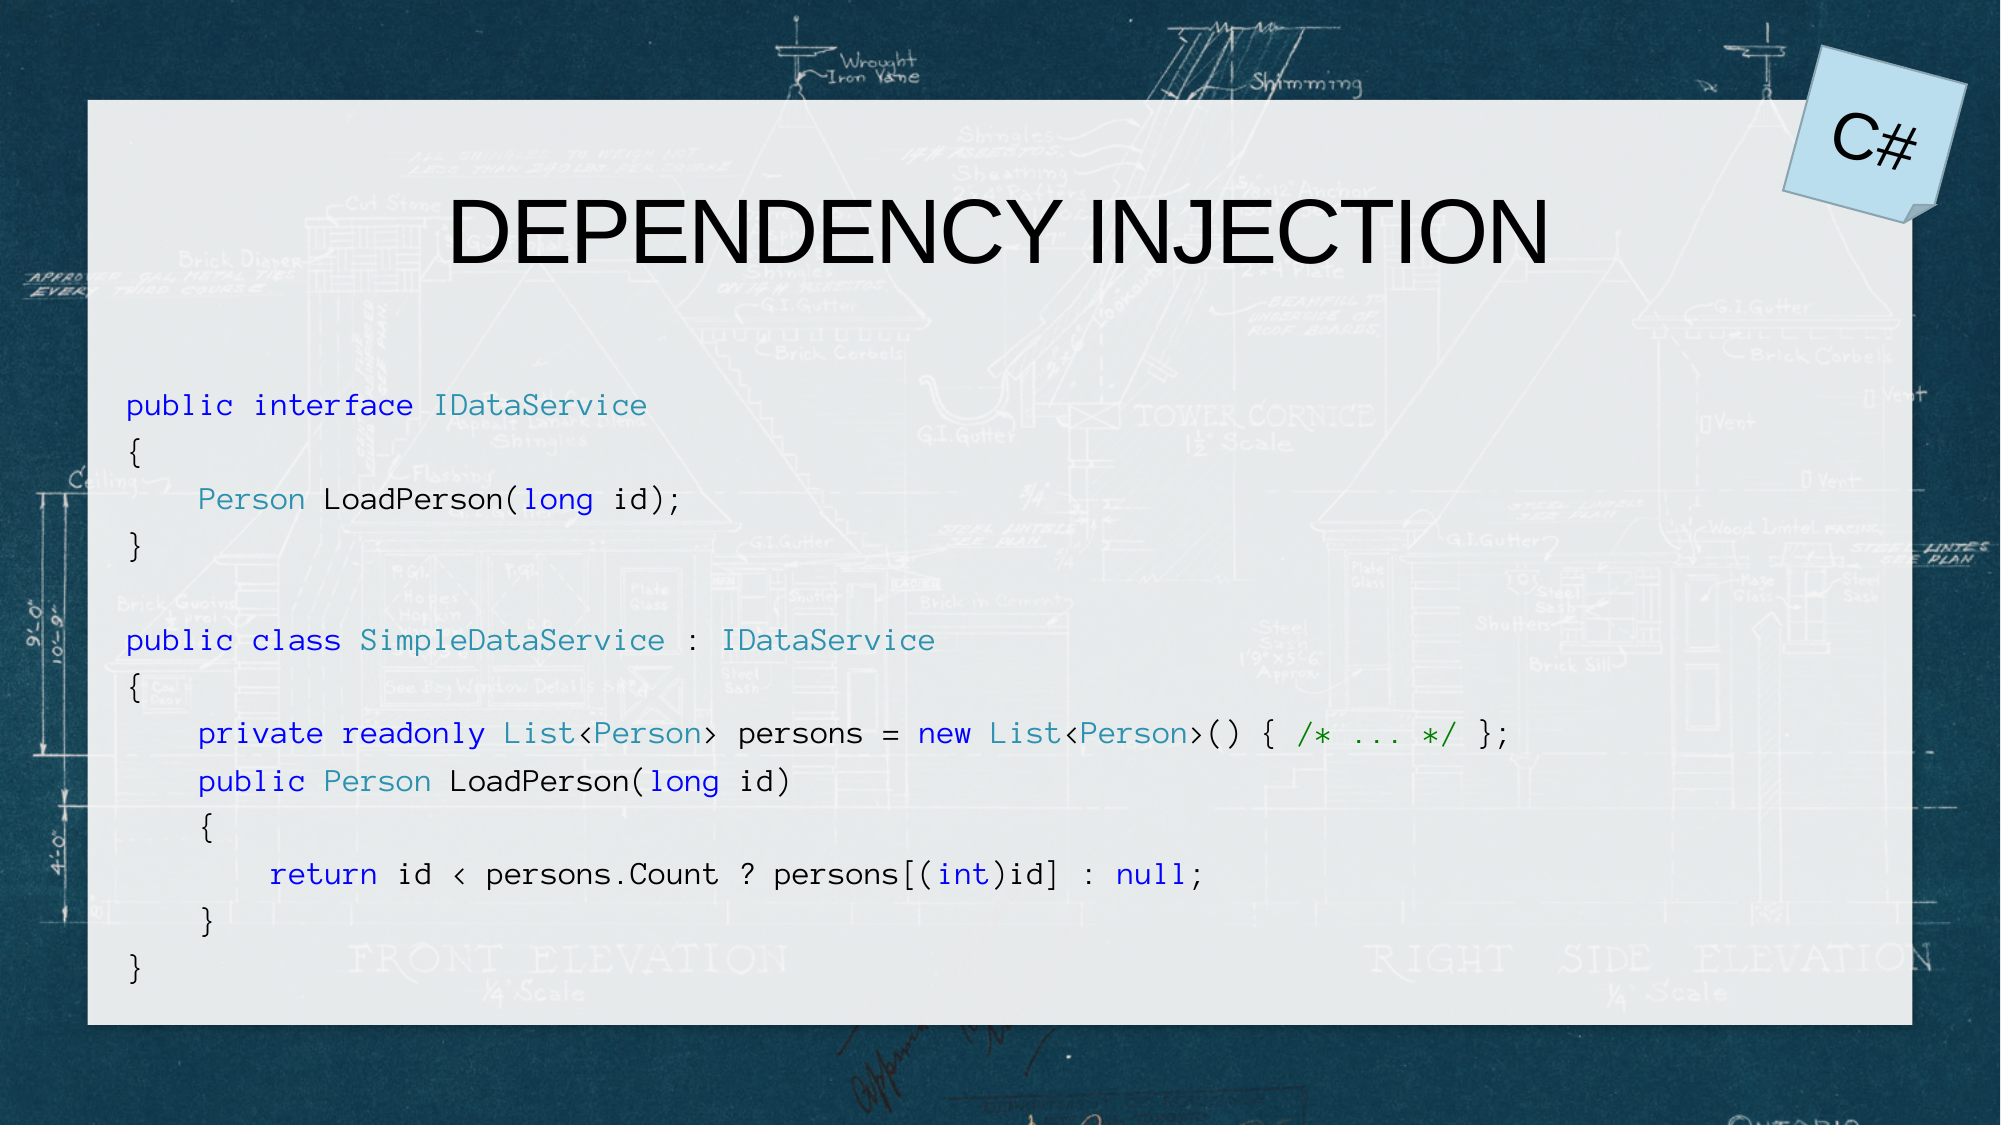

C#
# Dependency Injection
public interface IDataService
{
    Person LoadPerson(long id);
}

public class SimpleDataService : IDataService
{
    private readonly List<Person> persons = new List<Person>() { /* ... */ };
    public Person LoadPerson(long id)
    {
        return id < persons.Count ? persons[(int)id] : null;
    }
}